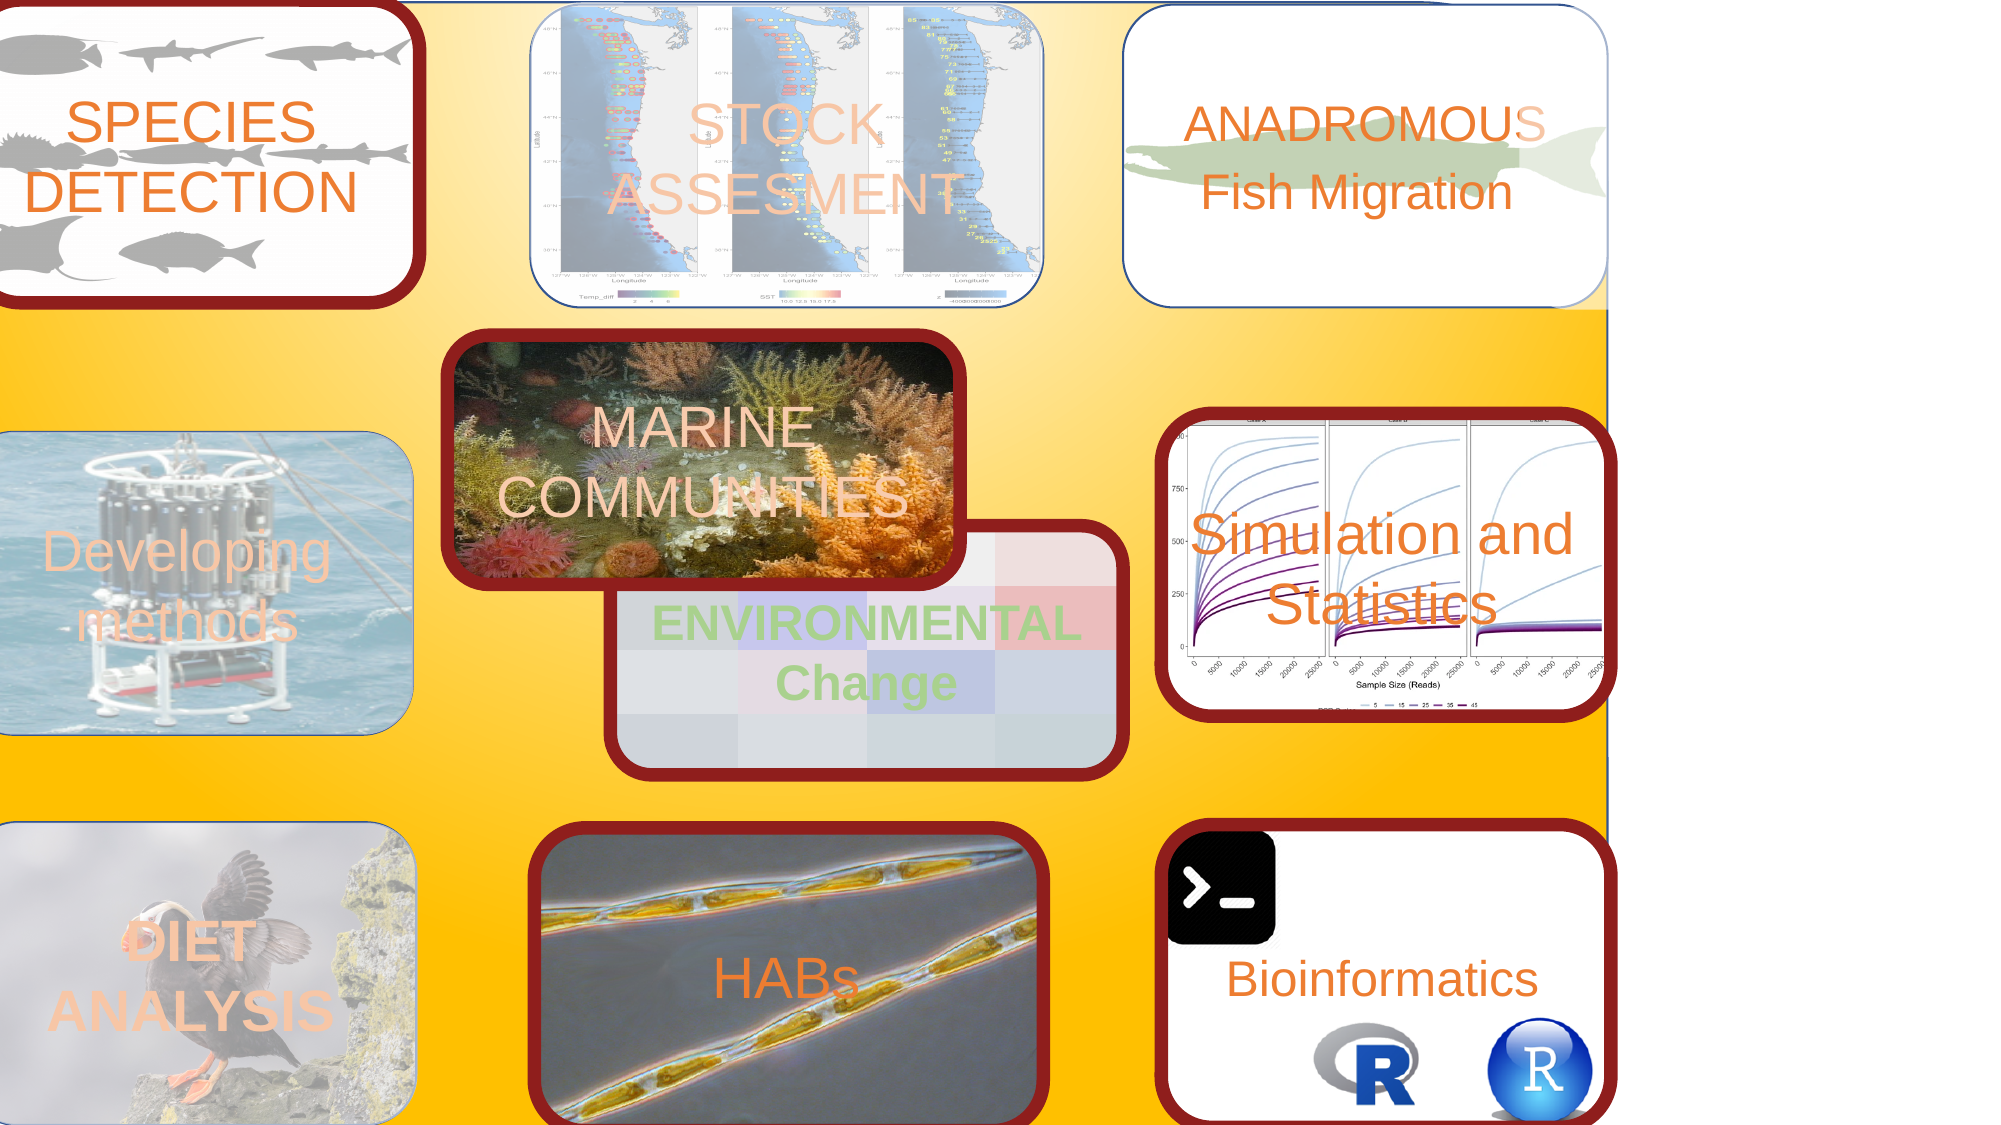

SPECIES DETECTION
STOCK ASSESMENT
ANADROMOUS
Fish Migration

MARINE COMMUNITIES

Simulation and Statistics

Developing methods
ENVIRONMENTAL Change

DIET ANALYSIS

HABs

Bioinformatics